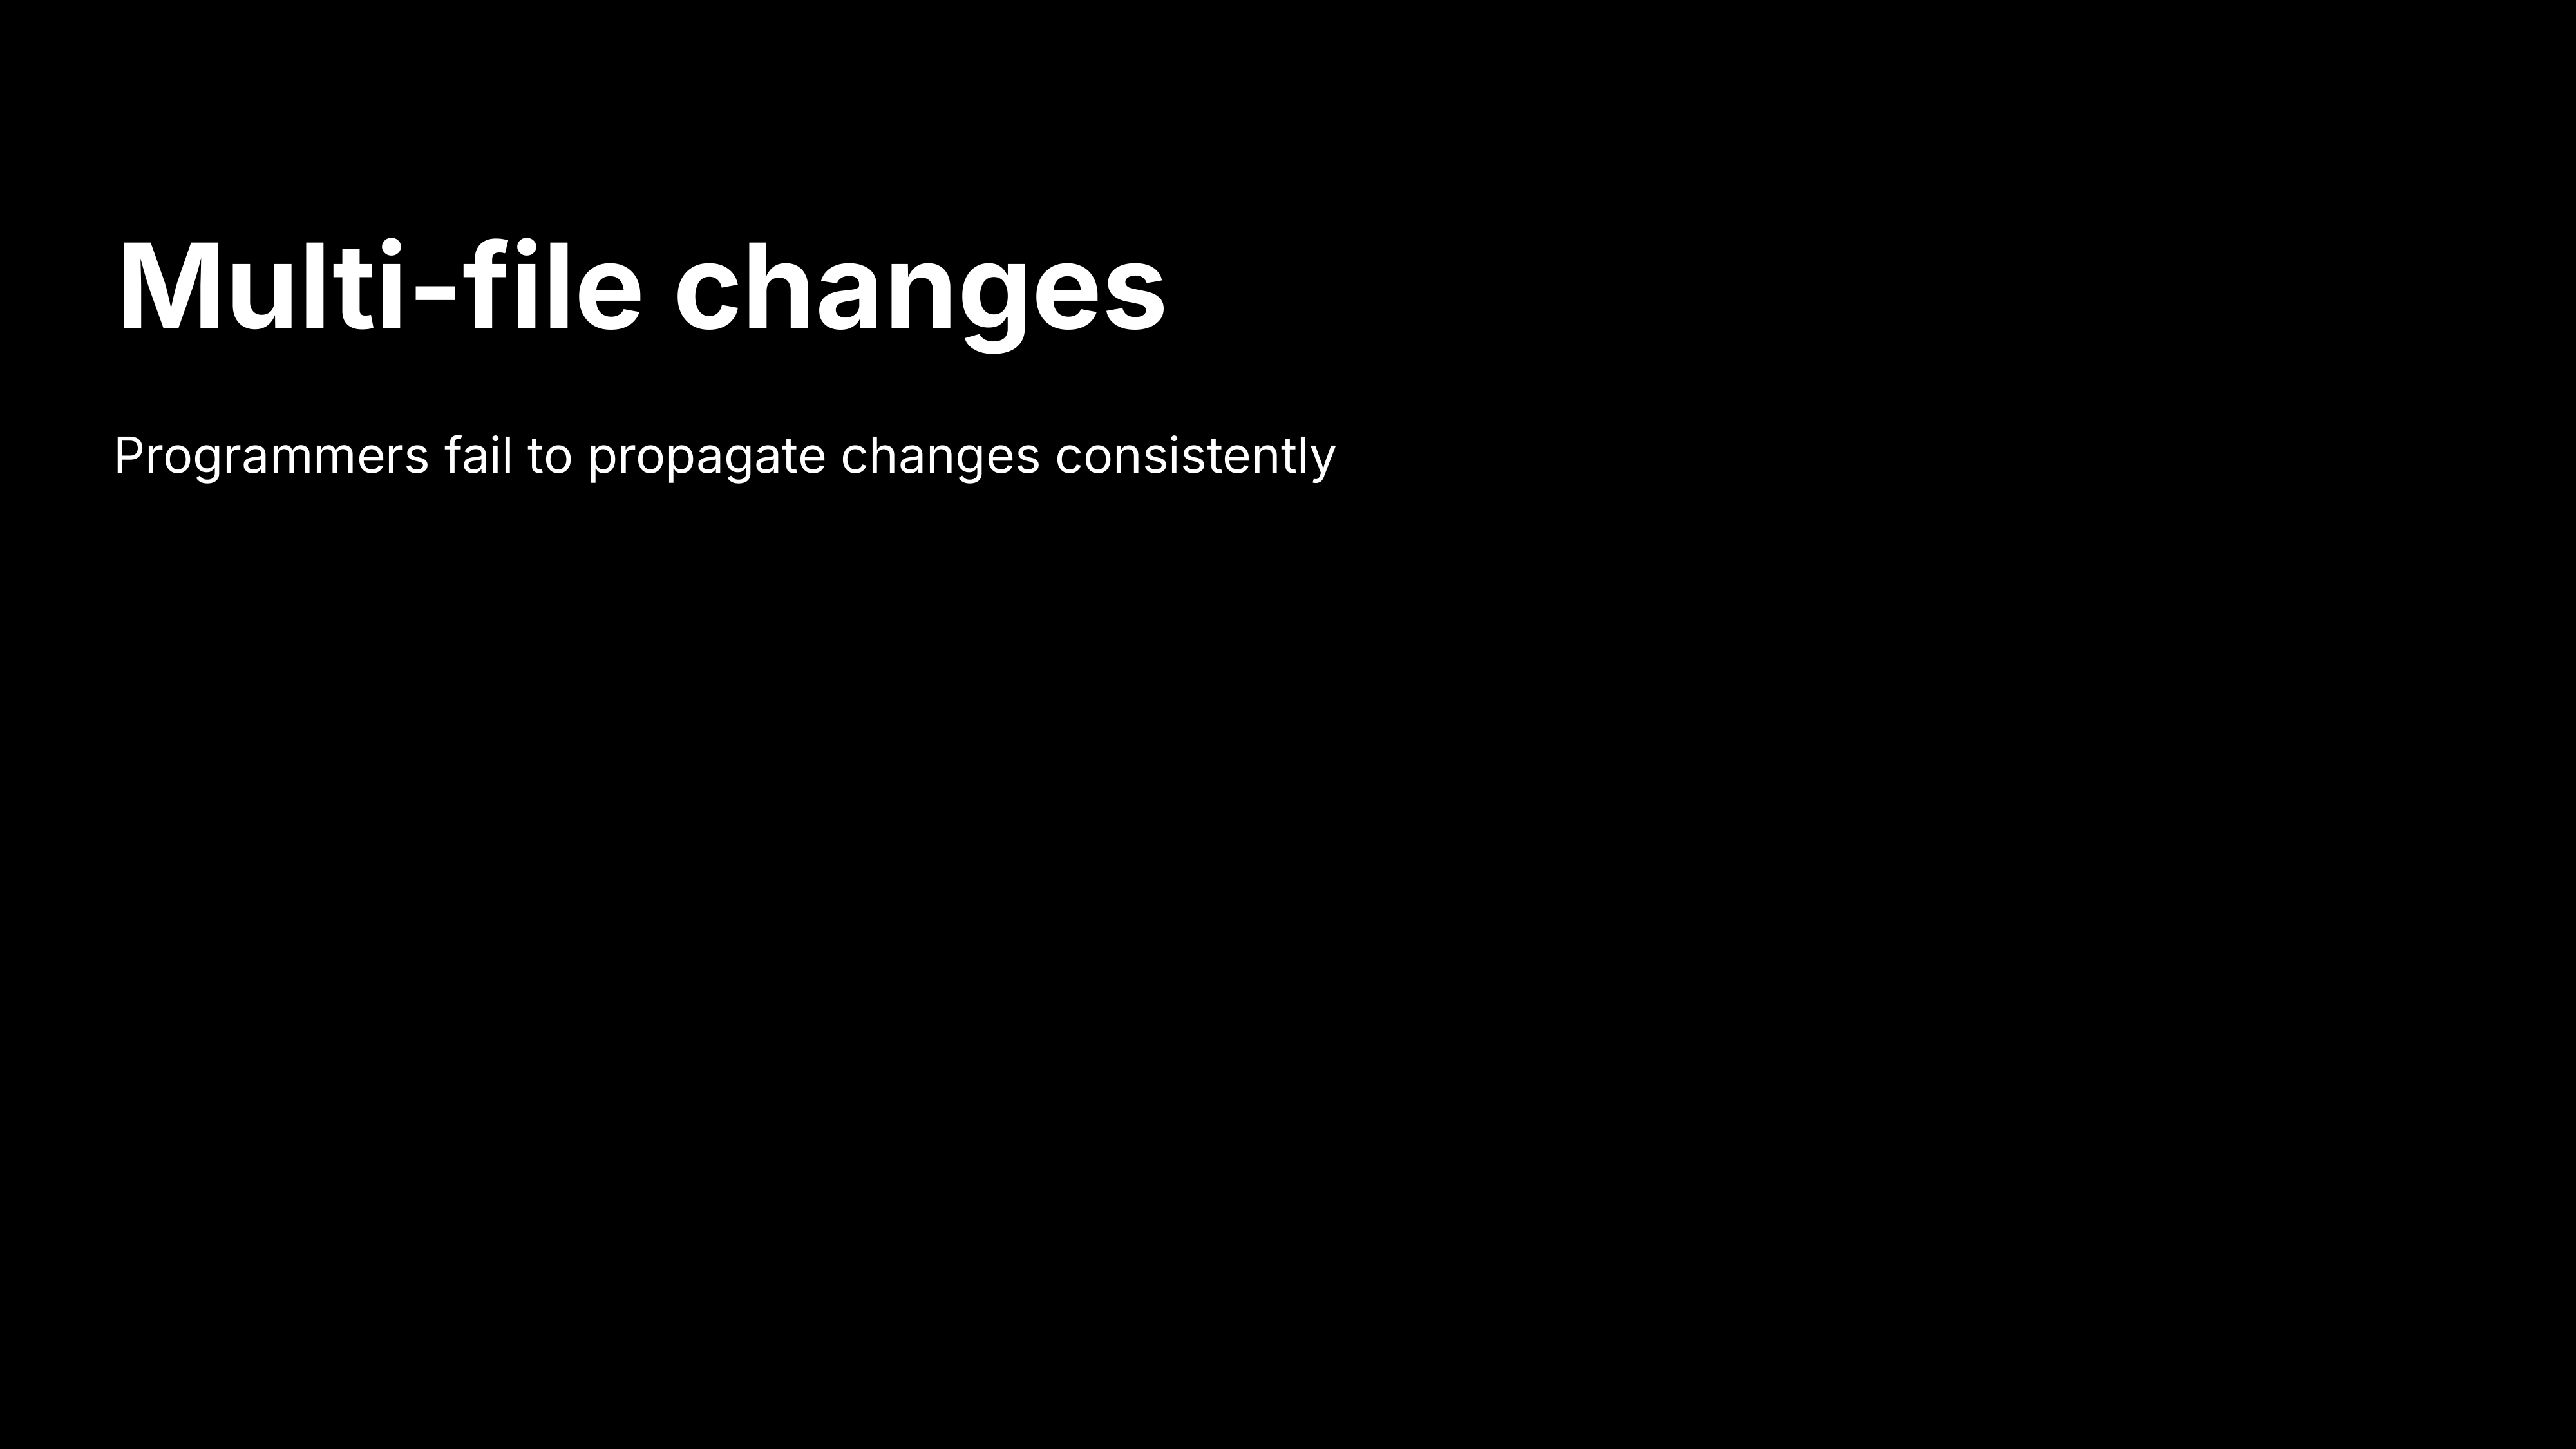

# Multi-file changes
Programmers fail to propagate changes consistently